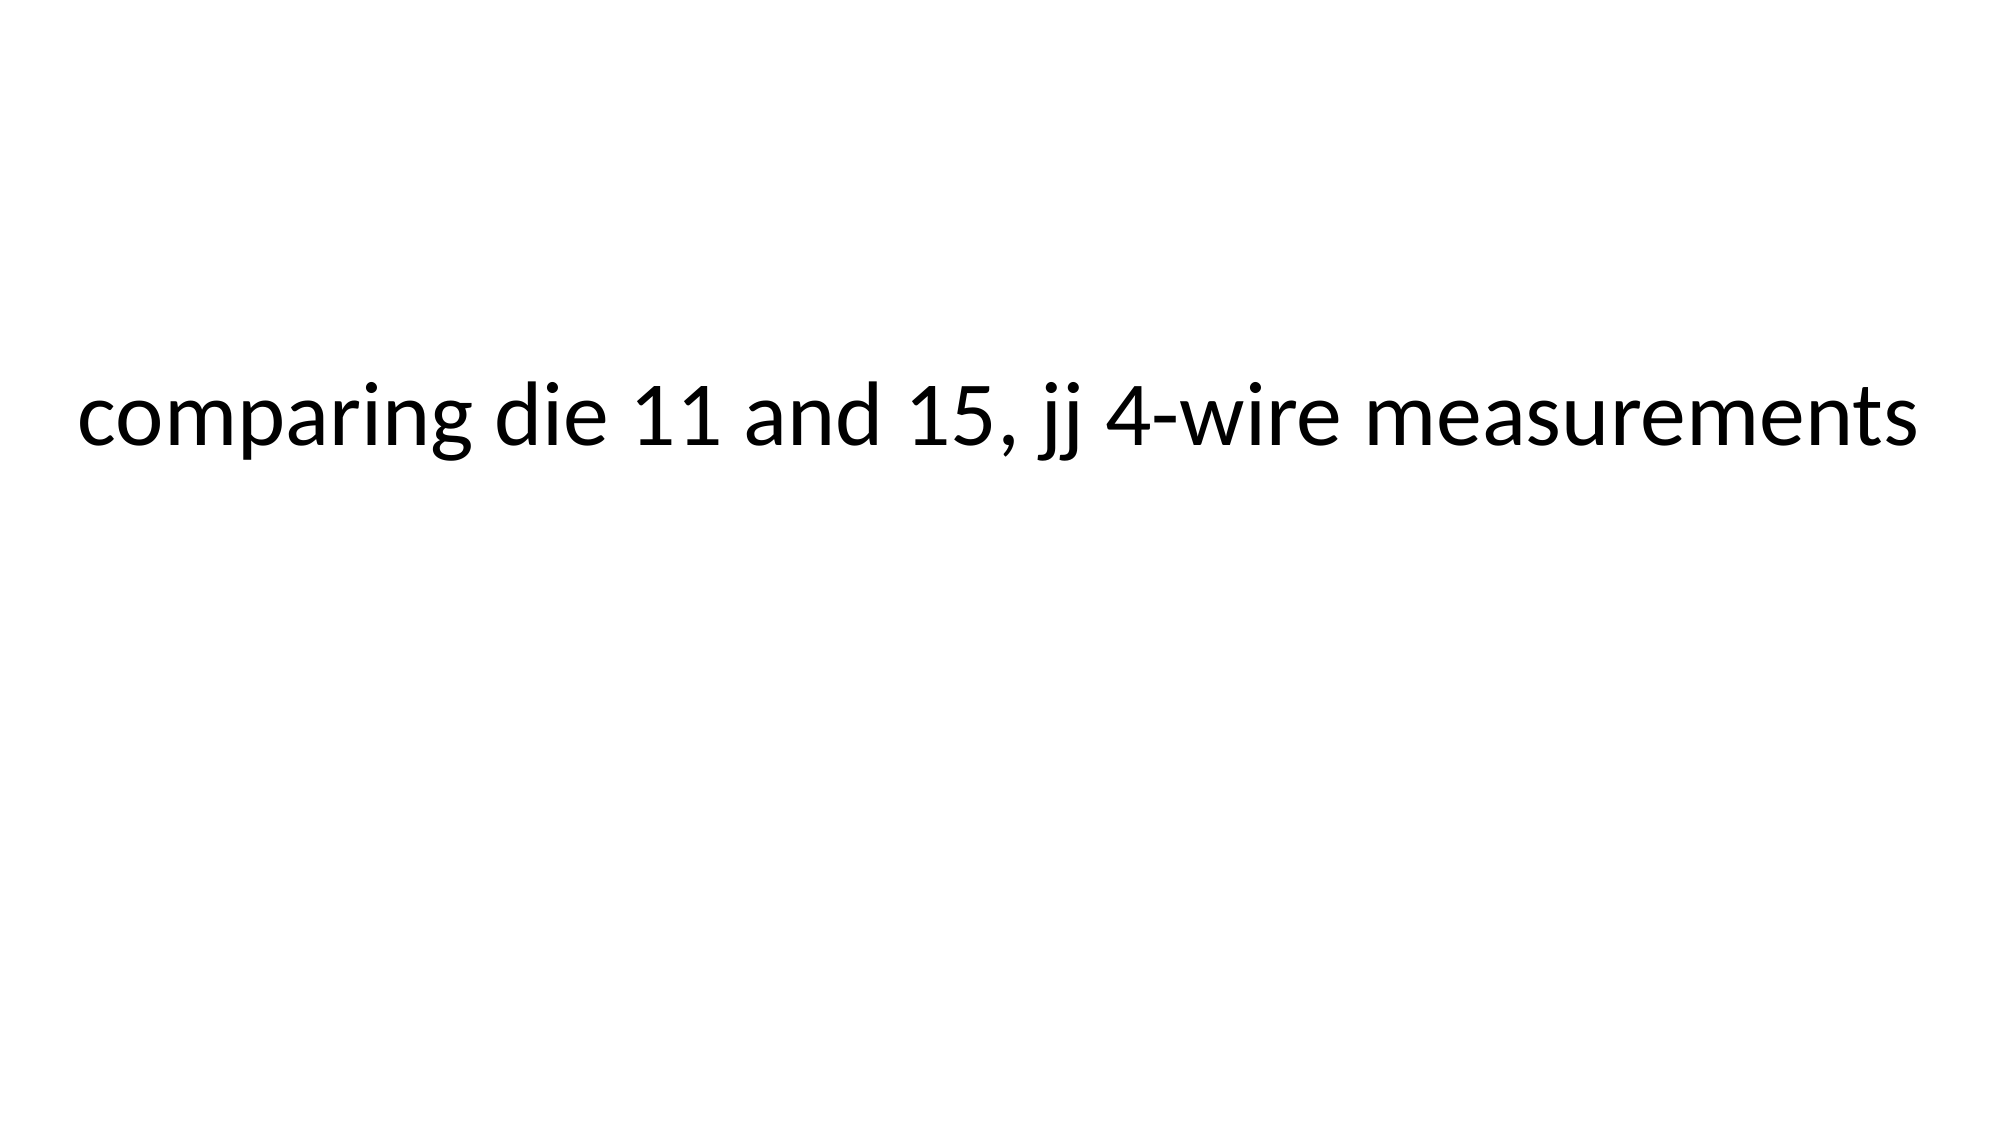

comparing die 11 and 15, jj 4-wire measurements